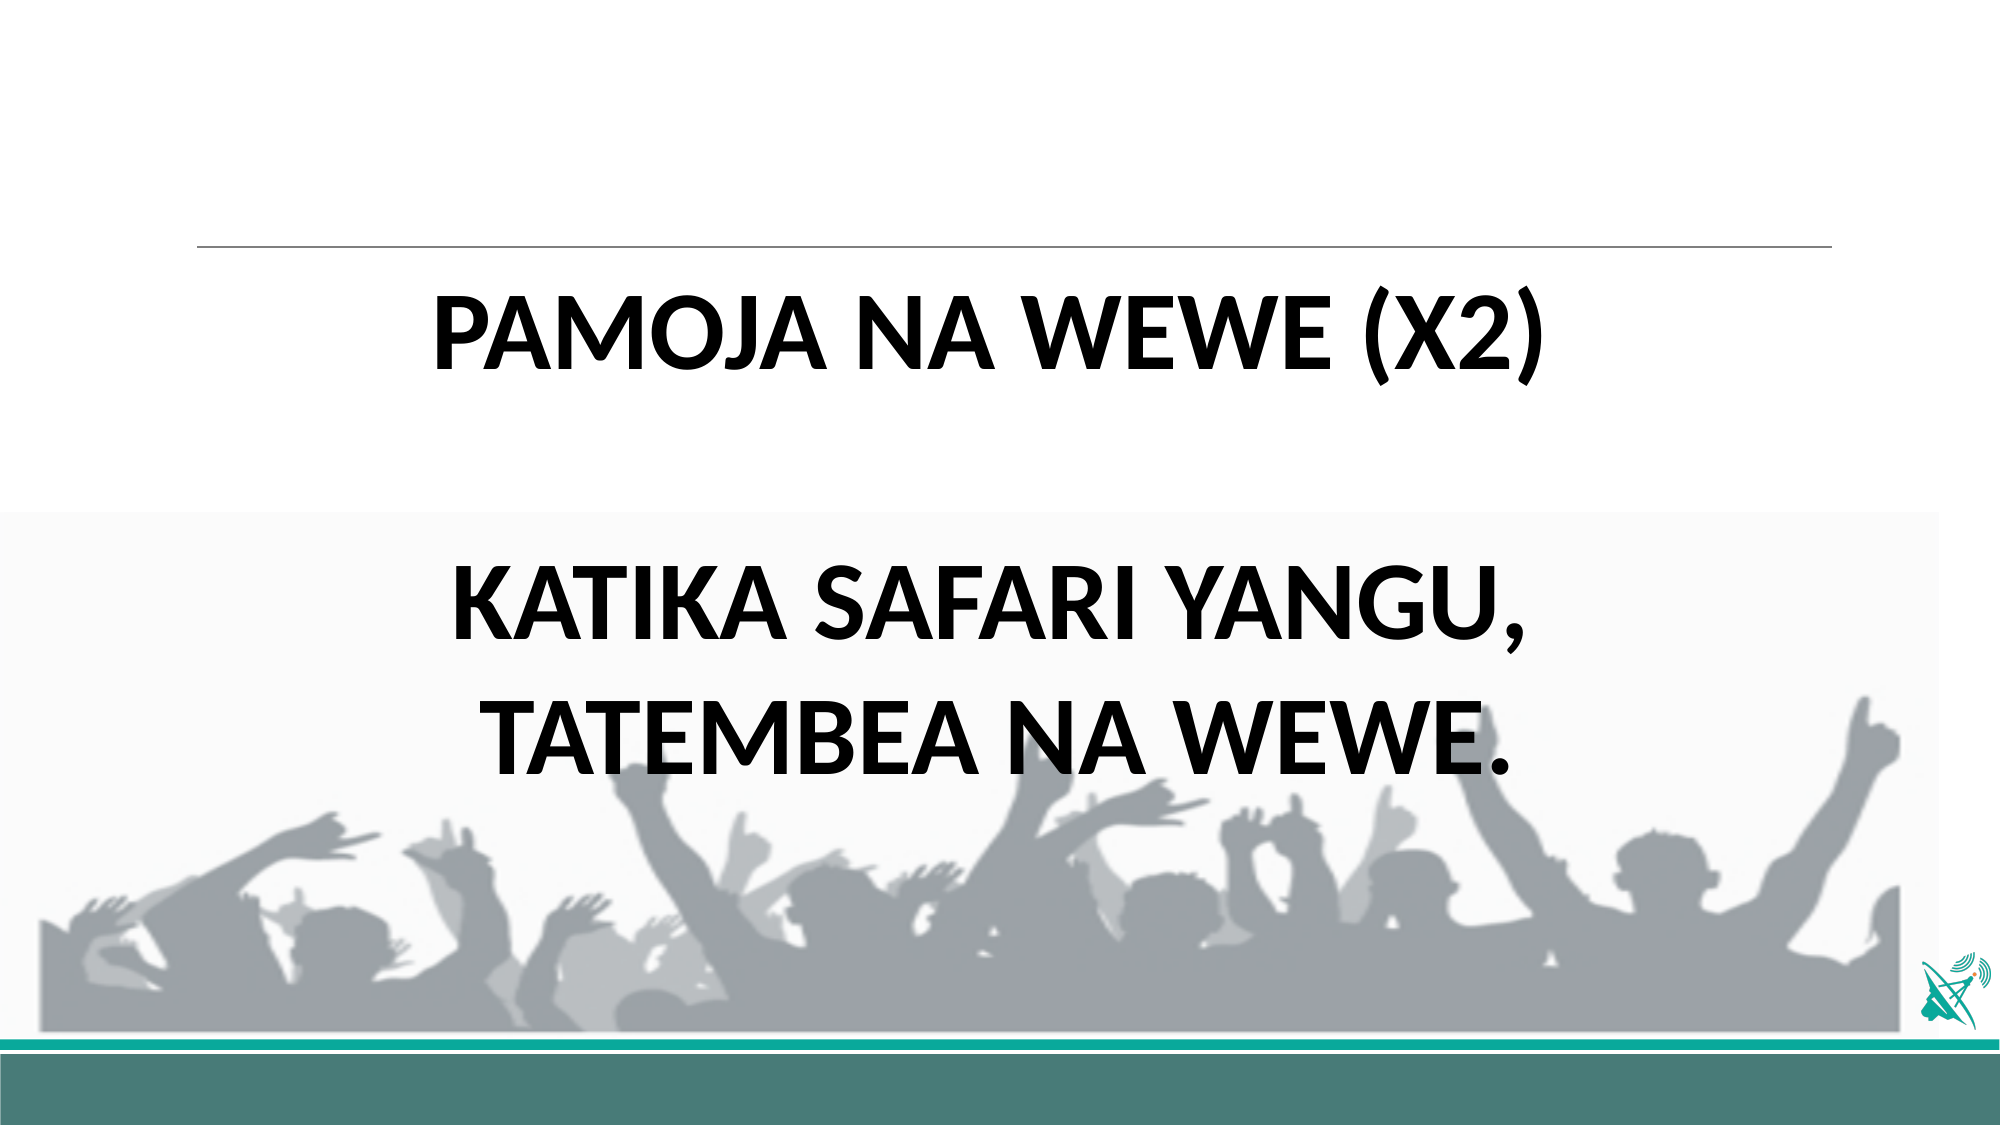

PAMOJA NA WEWE (X2)

KATIKA SAFARI YANGU, TATEMBEA NA WEWE.